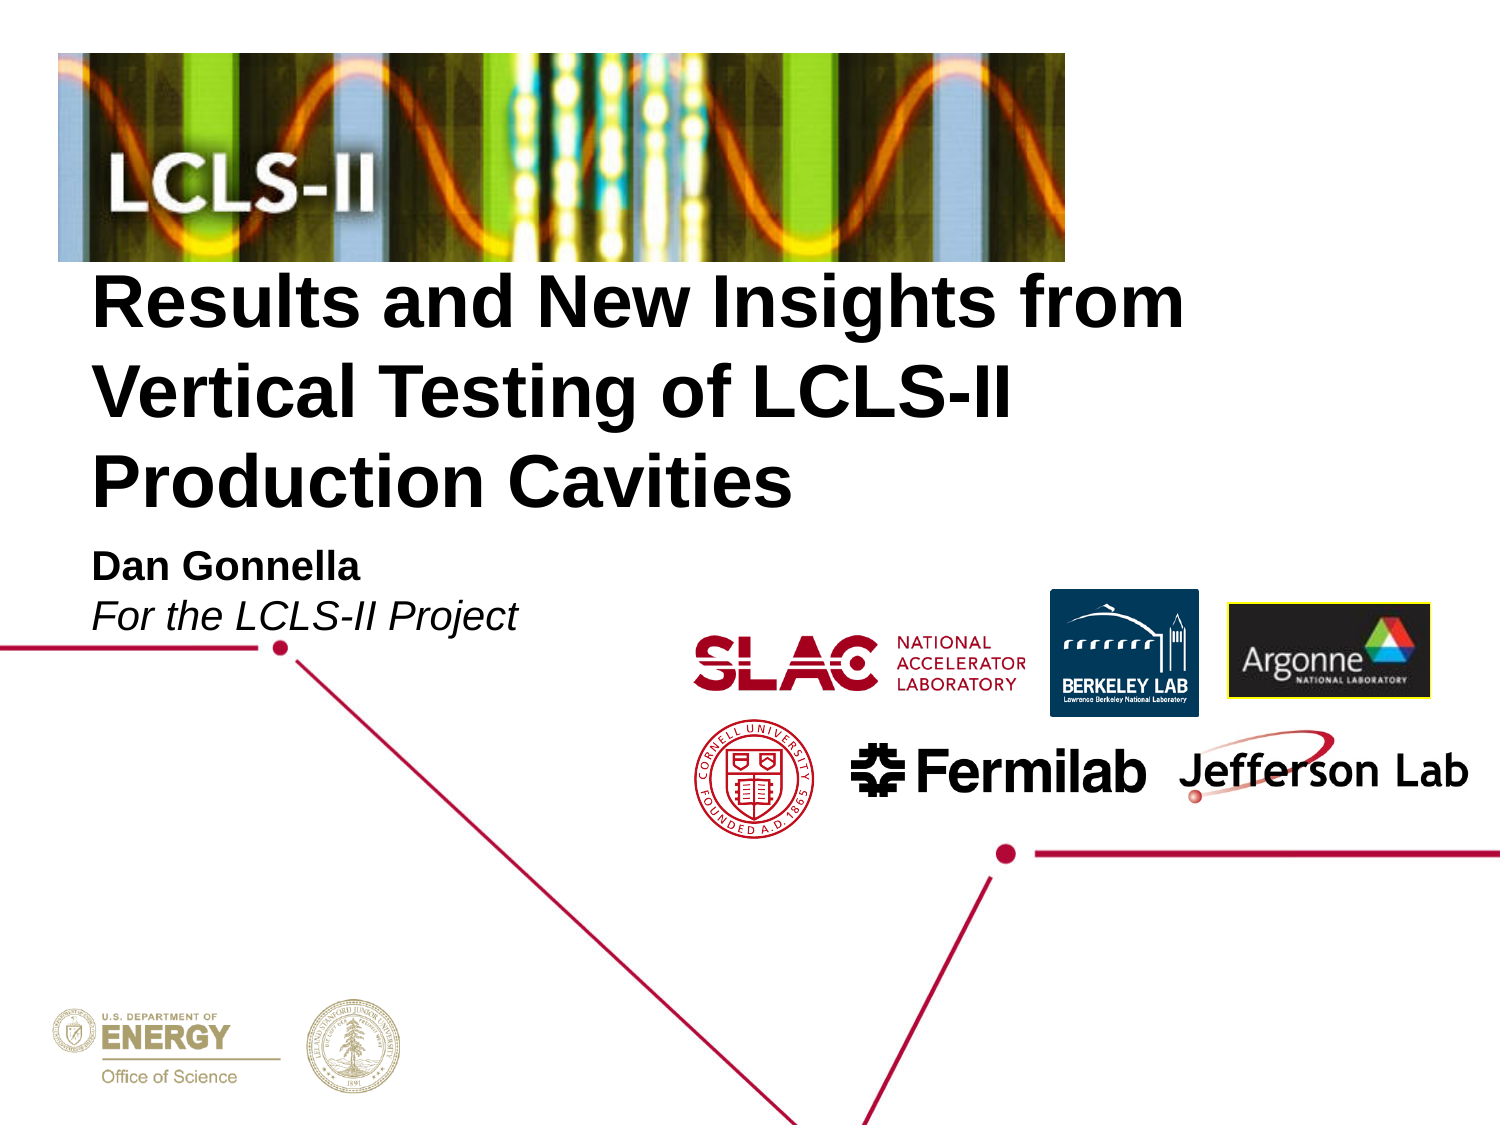

# Results and New Insights from Vertical Testing of LCLS-II Production Cavities
Dan Gonnella
For the LCLS-II Project